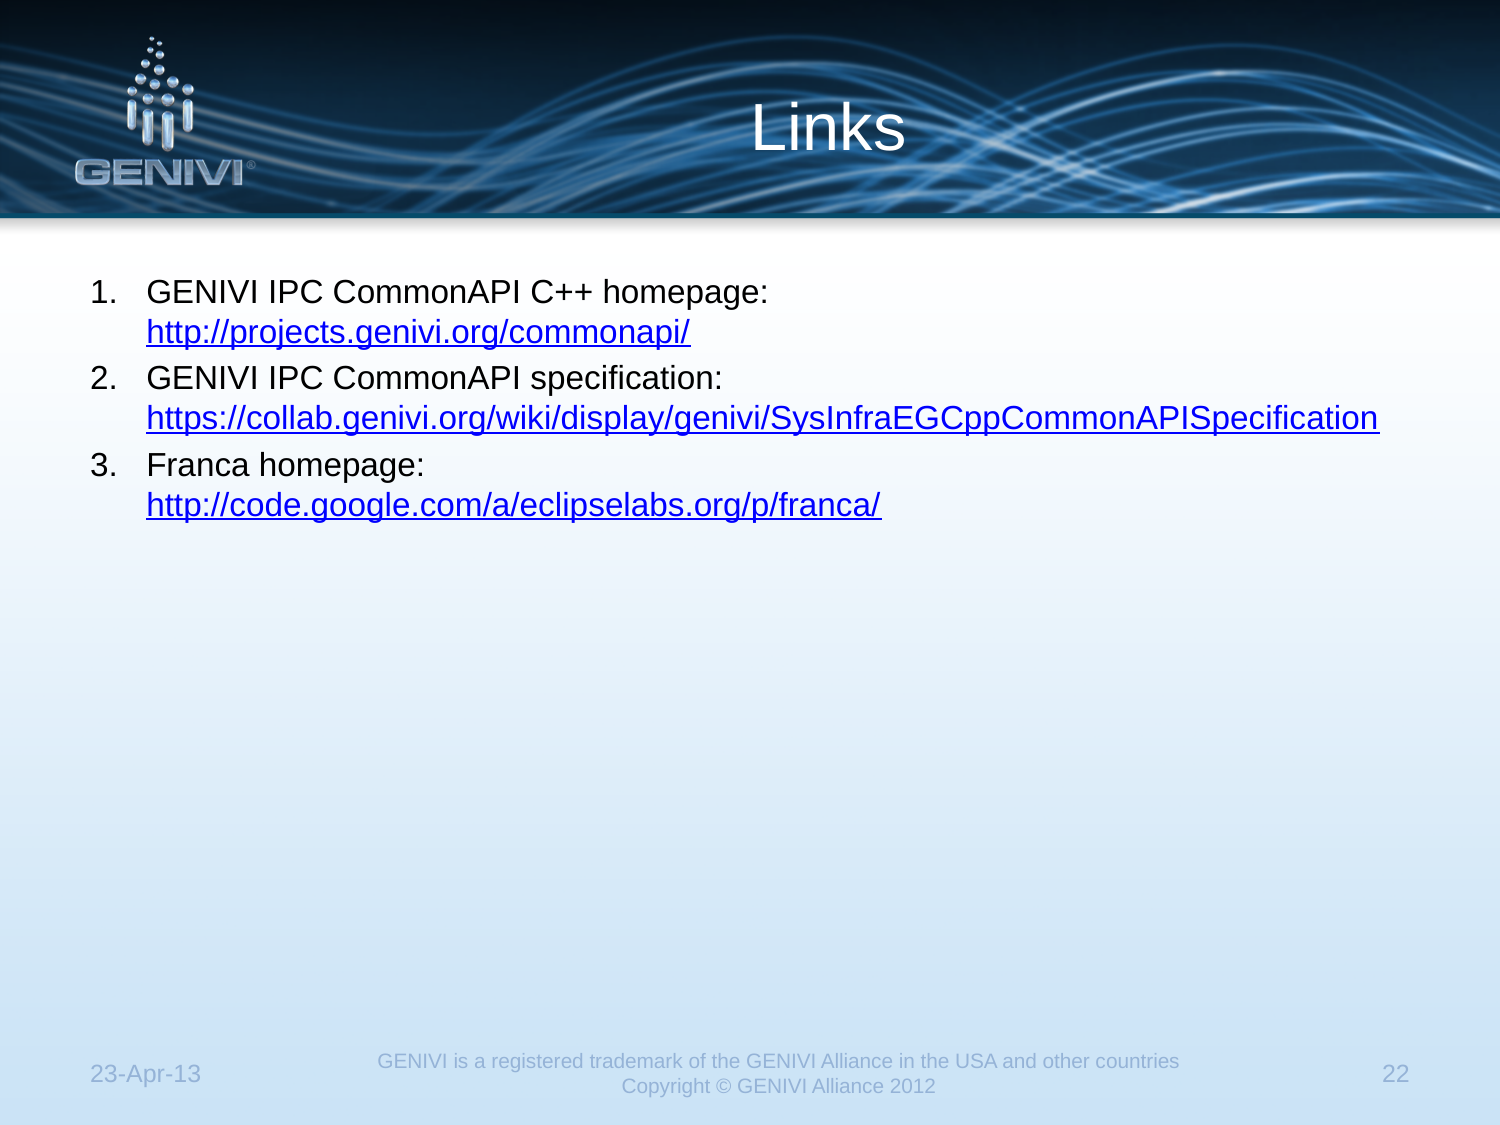

# Links
GENIVI IPC CommonAPI C++ homepage:
http://projects.genivi.org/commonapi/
GENIVI IPC CommonAPI specification:
https://collab.genivi.org/wiki/display/genivi/SysInfraEGCppCommonAPISpecification
Franca homepage:
http://code.google.com/a/eclipselabs.org/p/franca/

23-Apr-13
GENIVI is a registered trademark of the GENIVI Alliance in the USA and other countries
Copyright © GENIVI Alliance 2012
22